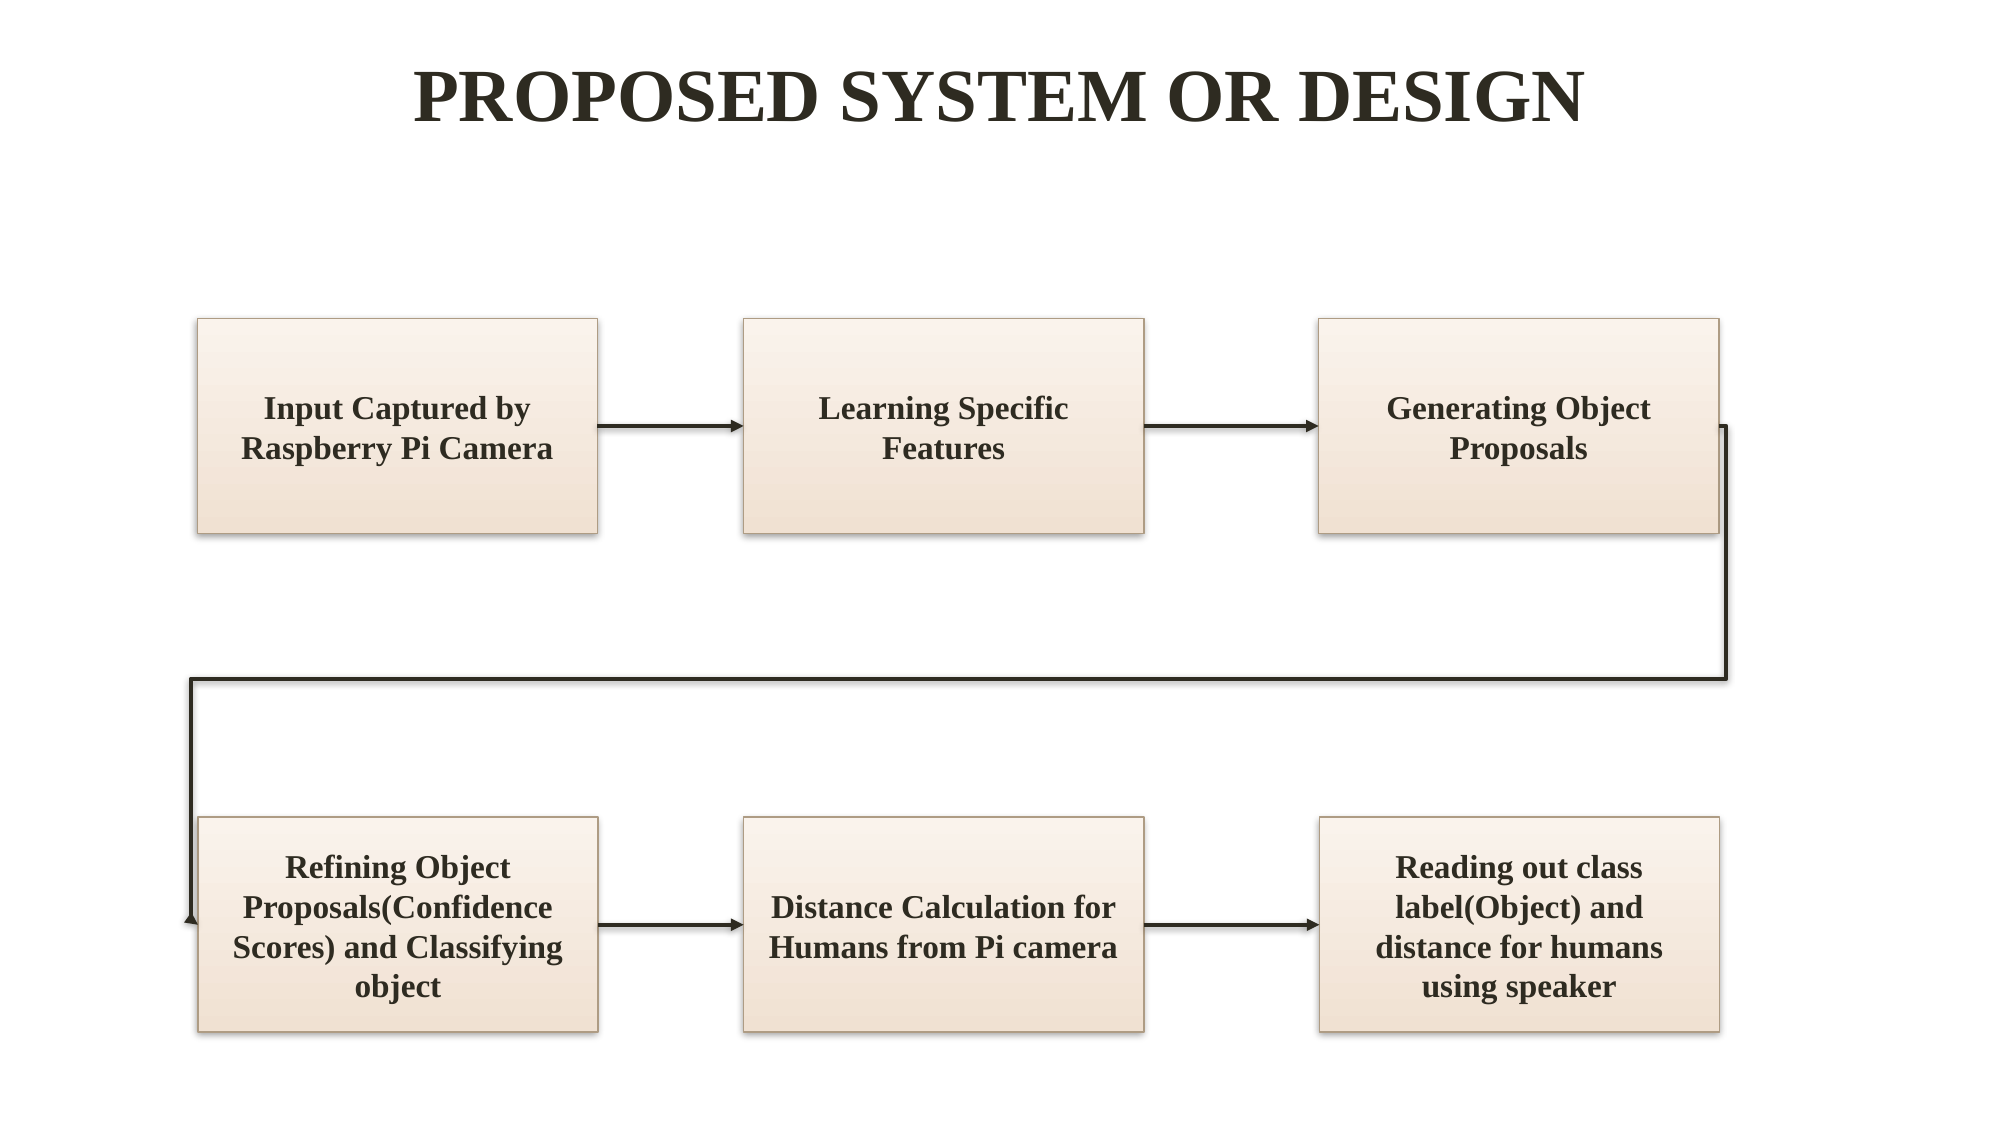

PROPOSED SYSTEM OR DESIGN

Learning Specific Features
Generating Object Proposals
Input Captured by Raspberry Pi Camera
Distance Calculation for Humans from Pi camera
Reading out class label(Object) and distance for humans using speaker
Refining Object Proposals(Confidence Scores) and Classifying object